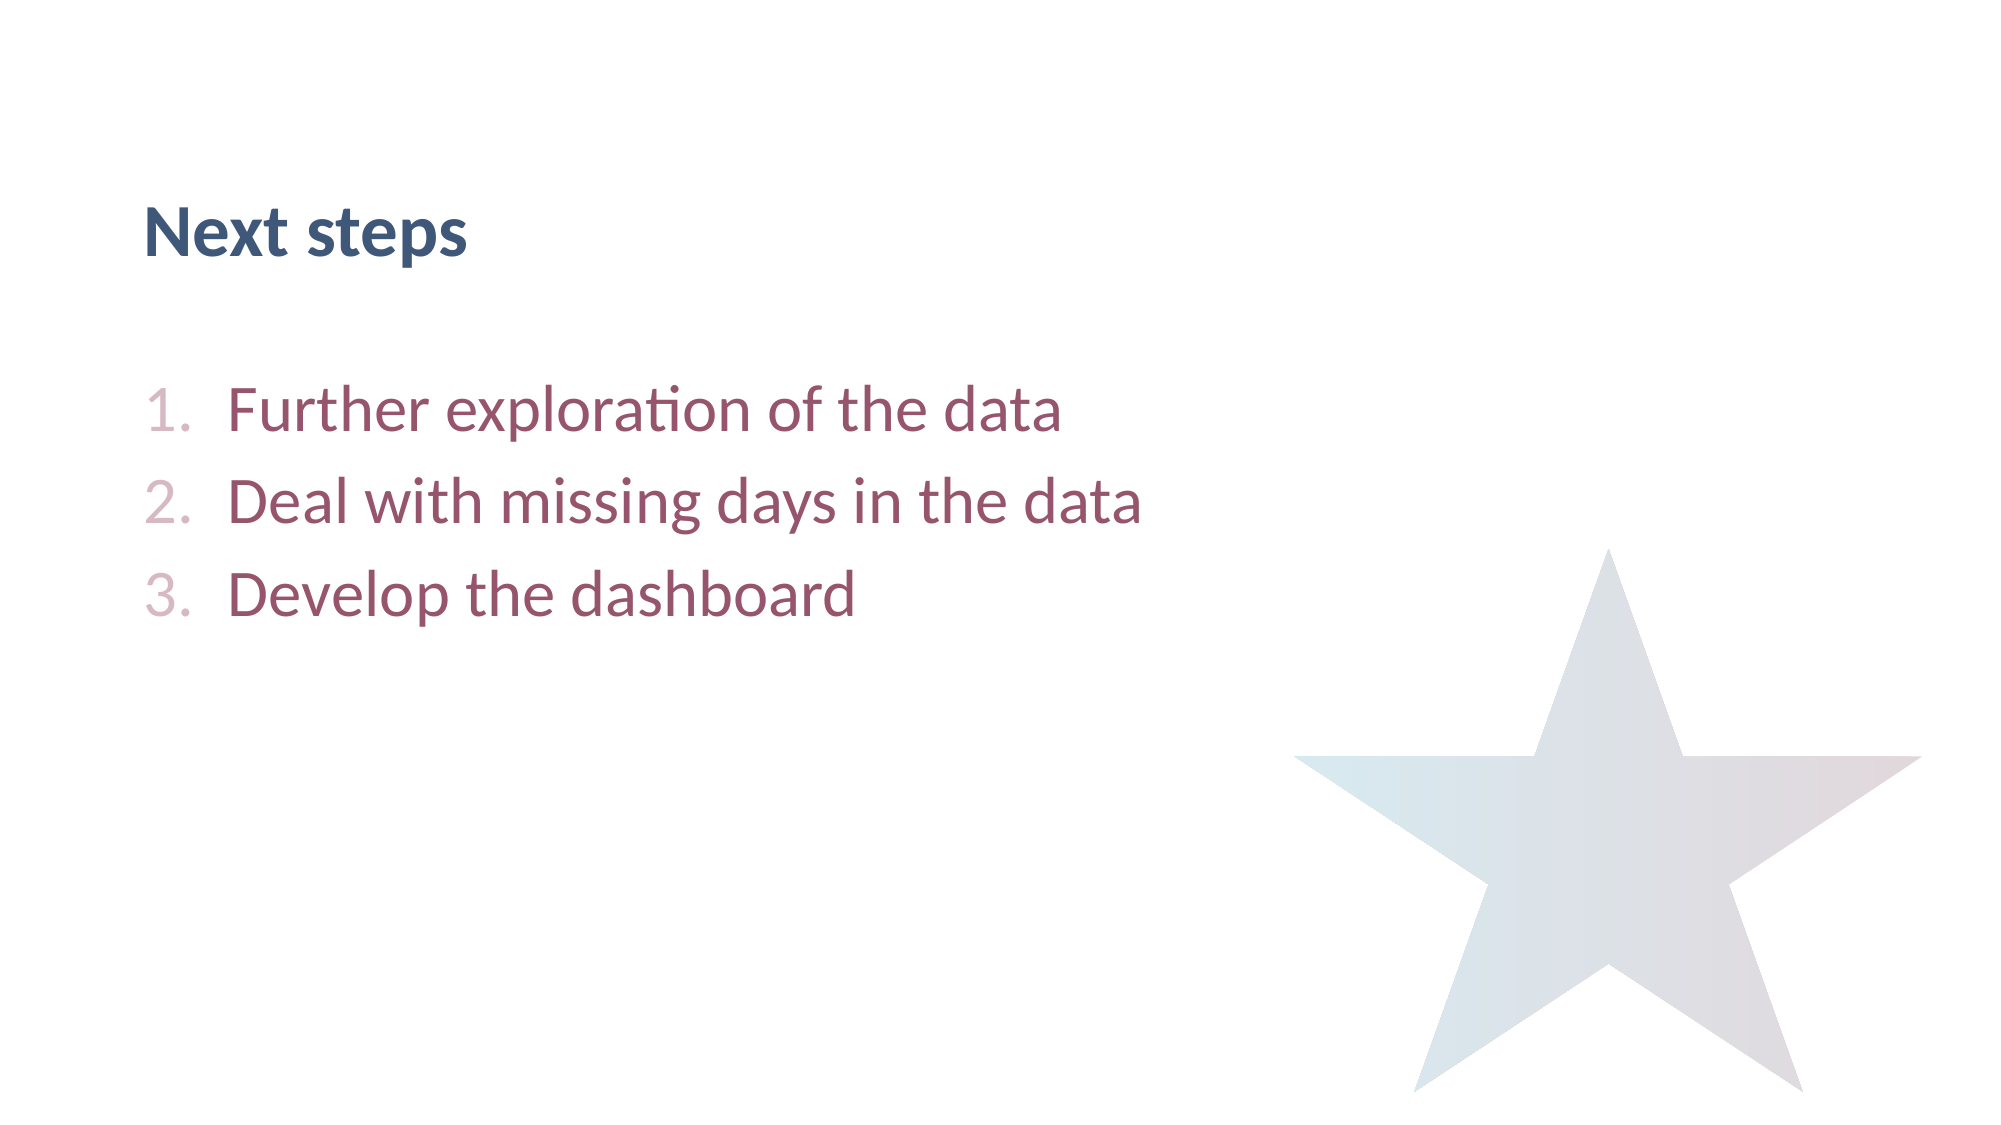

# Next steps

Further exploration of the data
Deal with missing days in the data
Develop the dashboard